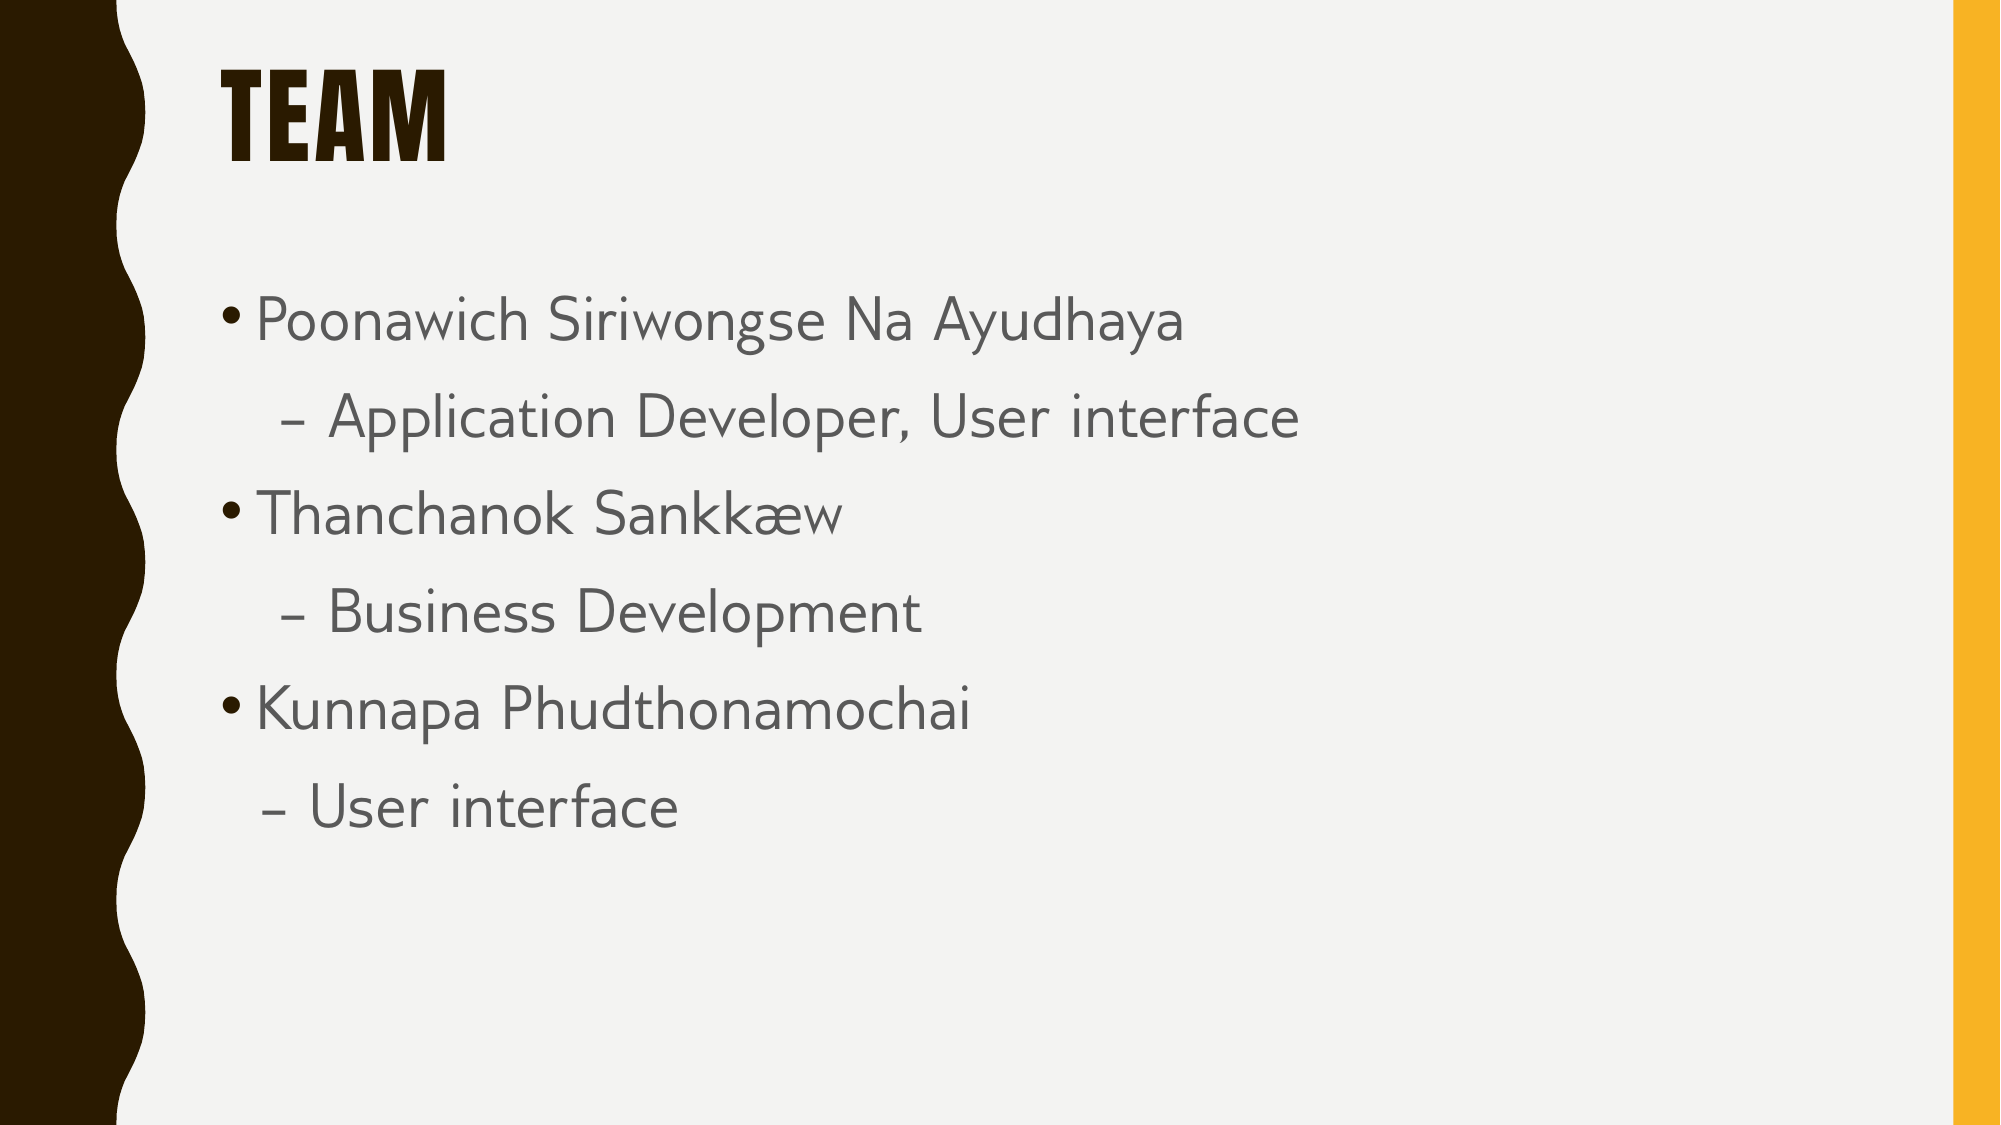

# team
Poonawich Siriwongse Na Ayudhaya
   – Application Developer, User interface
Thanchanok Sankkaew
   – Business Development
Kunnapa Phudthonamochai
  – User interface